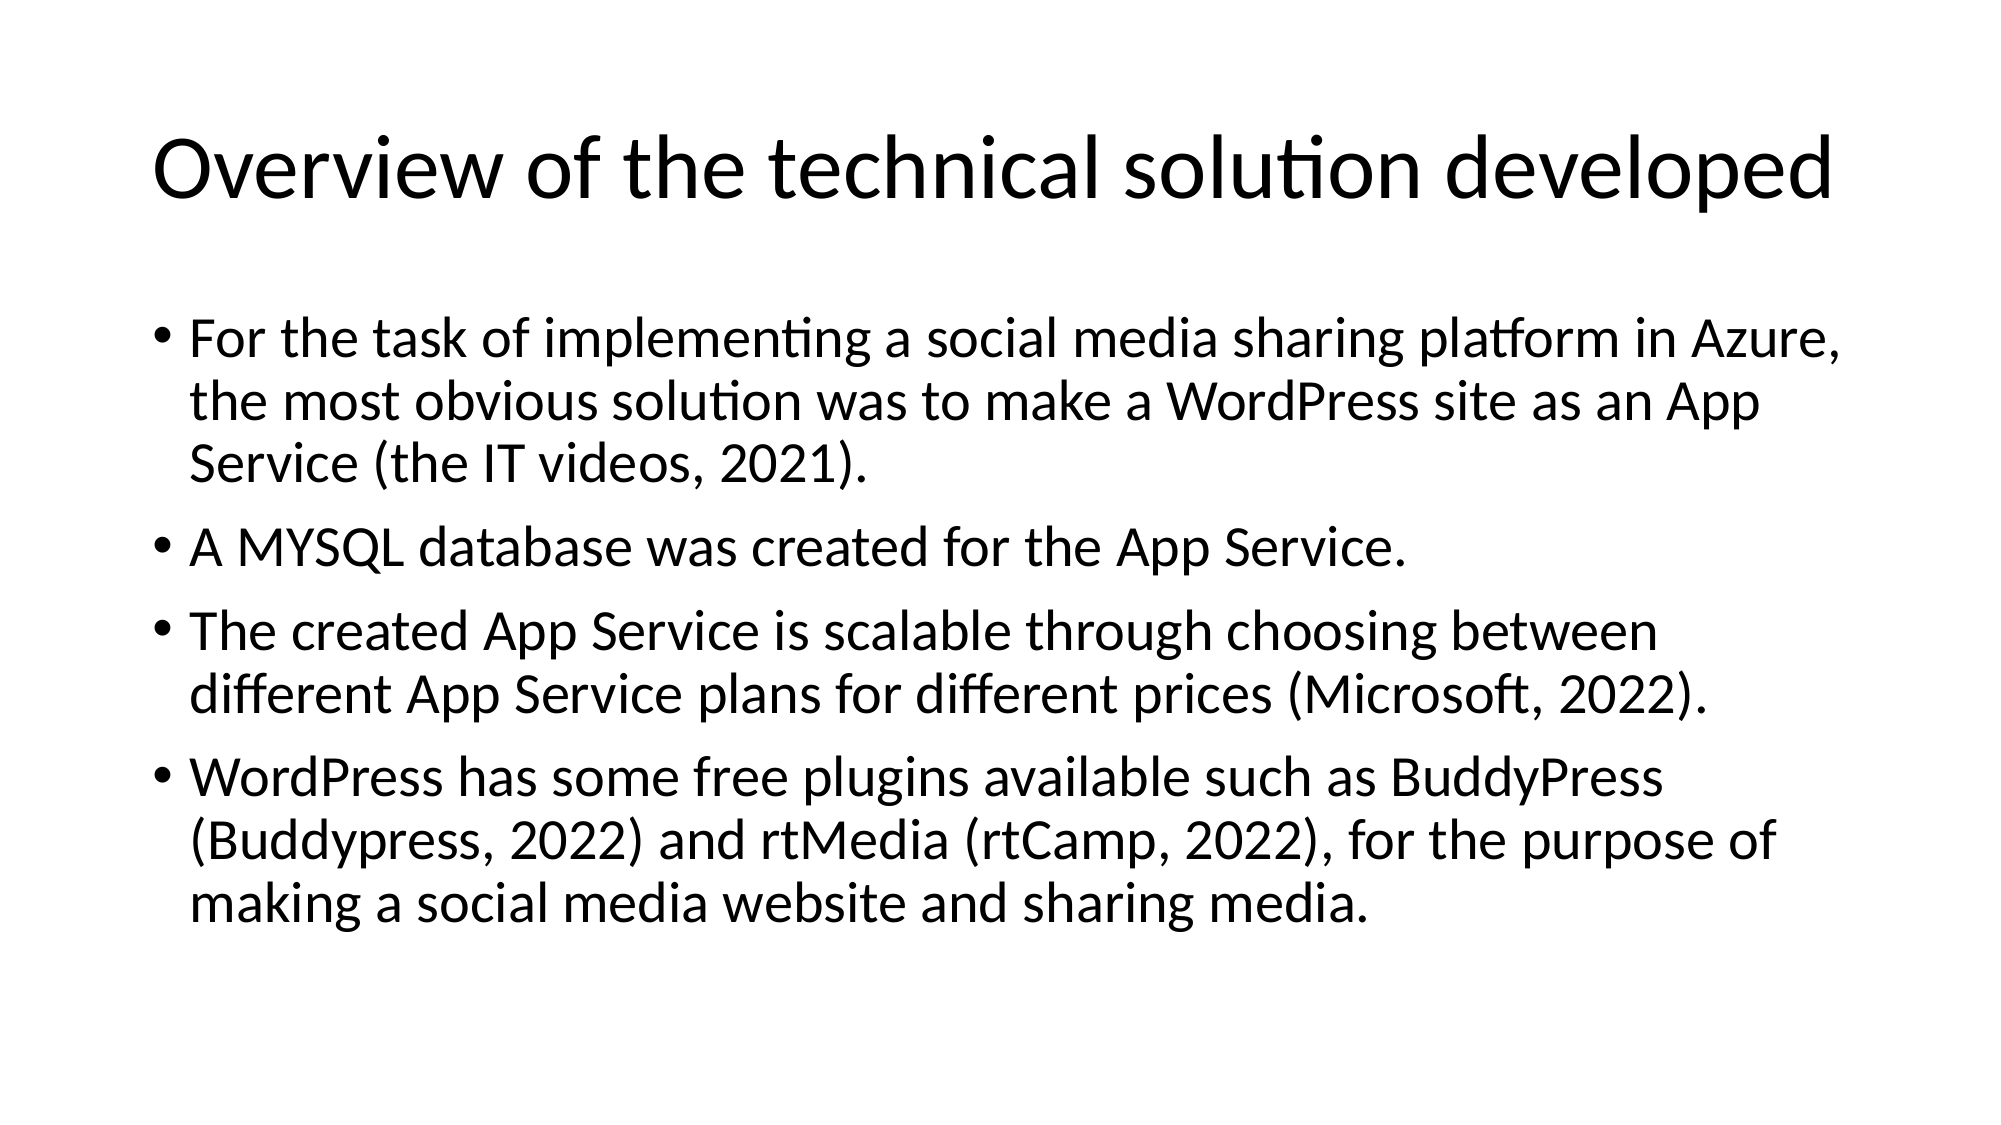

# Overview of the technical solution developed
For the task of implementing a social media sharing platform in Azure, the most obvious solution was to make a WordPress site as an App Service (the IT videos, 2021).
A MYSQL database was created for the App Service.
The created App Service is scalable through choosing between different App Service plans for different prices (Microsoft, 2022).
WordPress has some free plugins available such as BuddyPress (Buddypress, 2022) and rtMedia (rtCamp, 2022), for the purpose of making a social media website and sharing media.